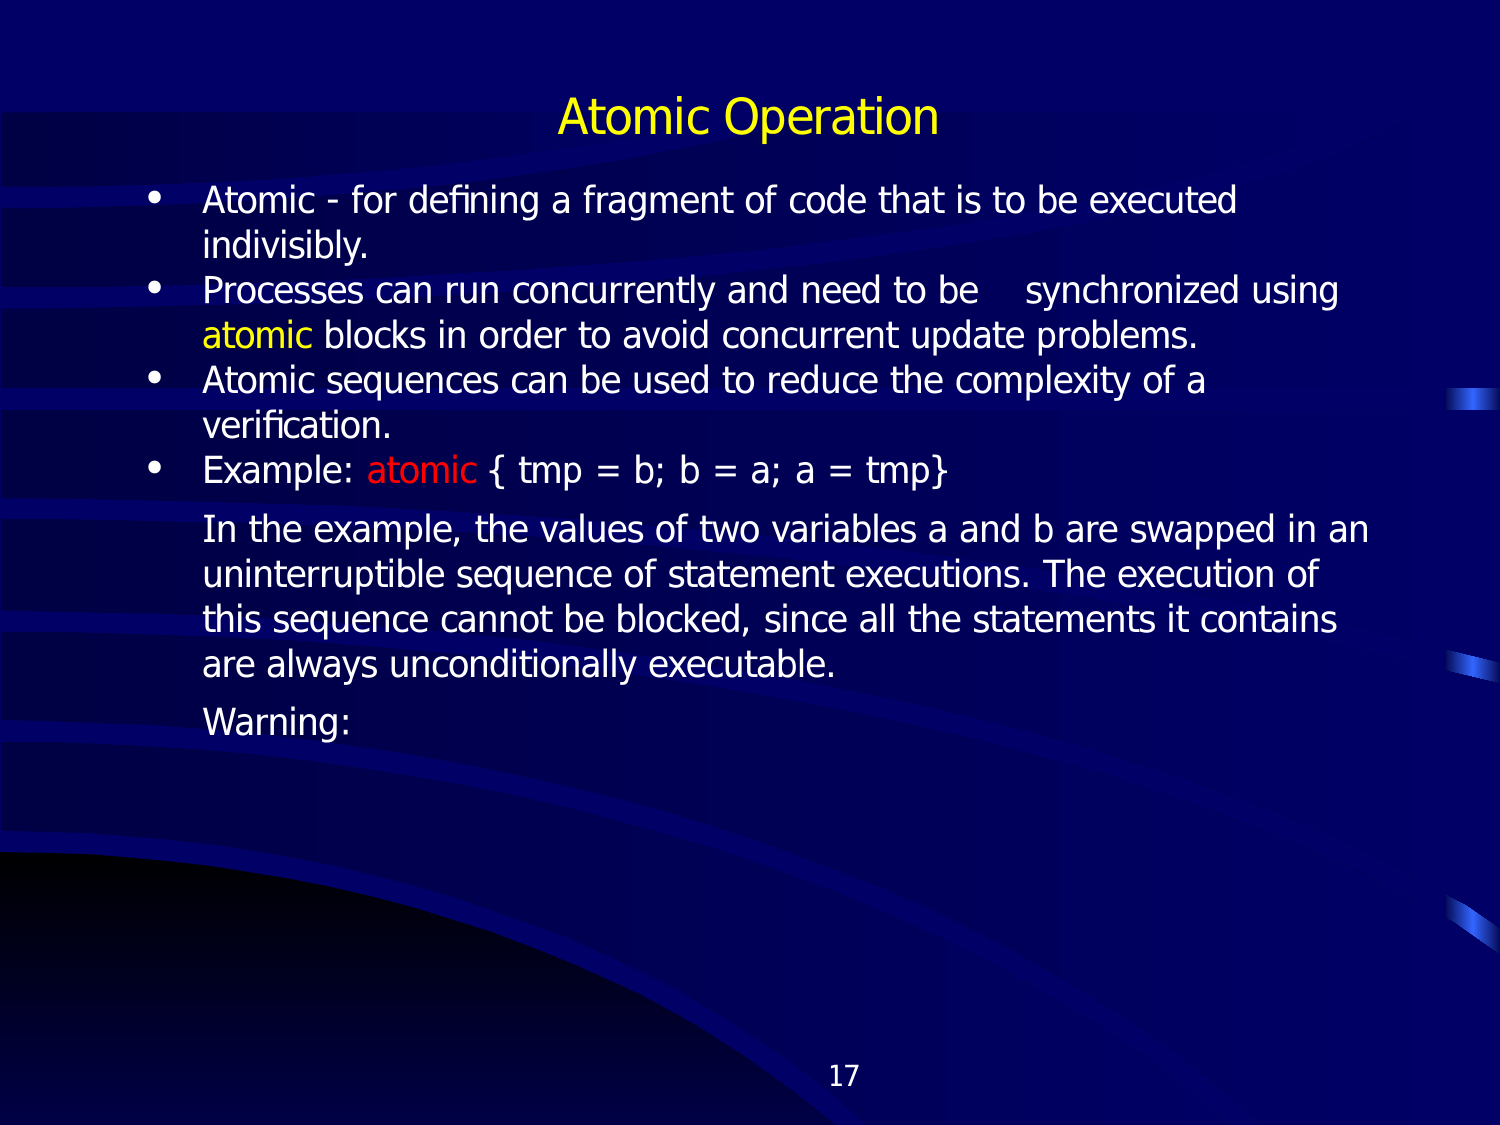

# Atomic Operation
Atomic - for defining a fragment of code that is to be executed indivisibly.
Processes can run concurrently and need to be    synchronized using atomic blocks in order to avoid concurrent update problems.
Atomic sequences can be used to reduce the complexity of a verification.
Example: atomic { tmp = b; b = a; a = tmp}
In the example, the values of two variables a and b are swapped in an uninterruptible sequence of statement executions. The execution of this sequence cannot be blocked, since all the statements it contains are always unconditionally executable.
Warning:

17